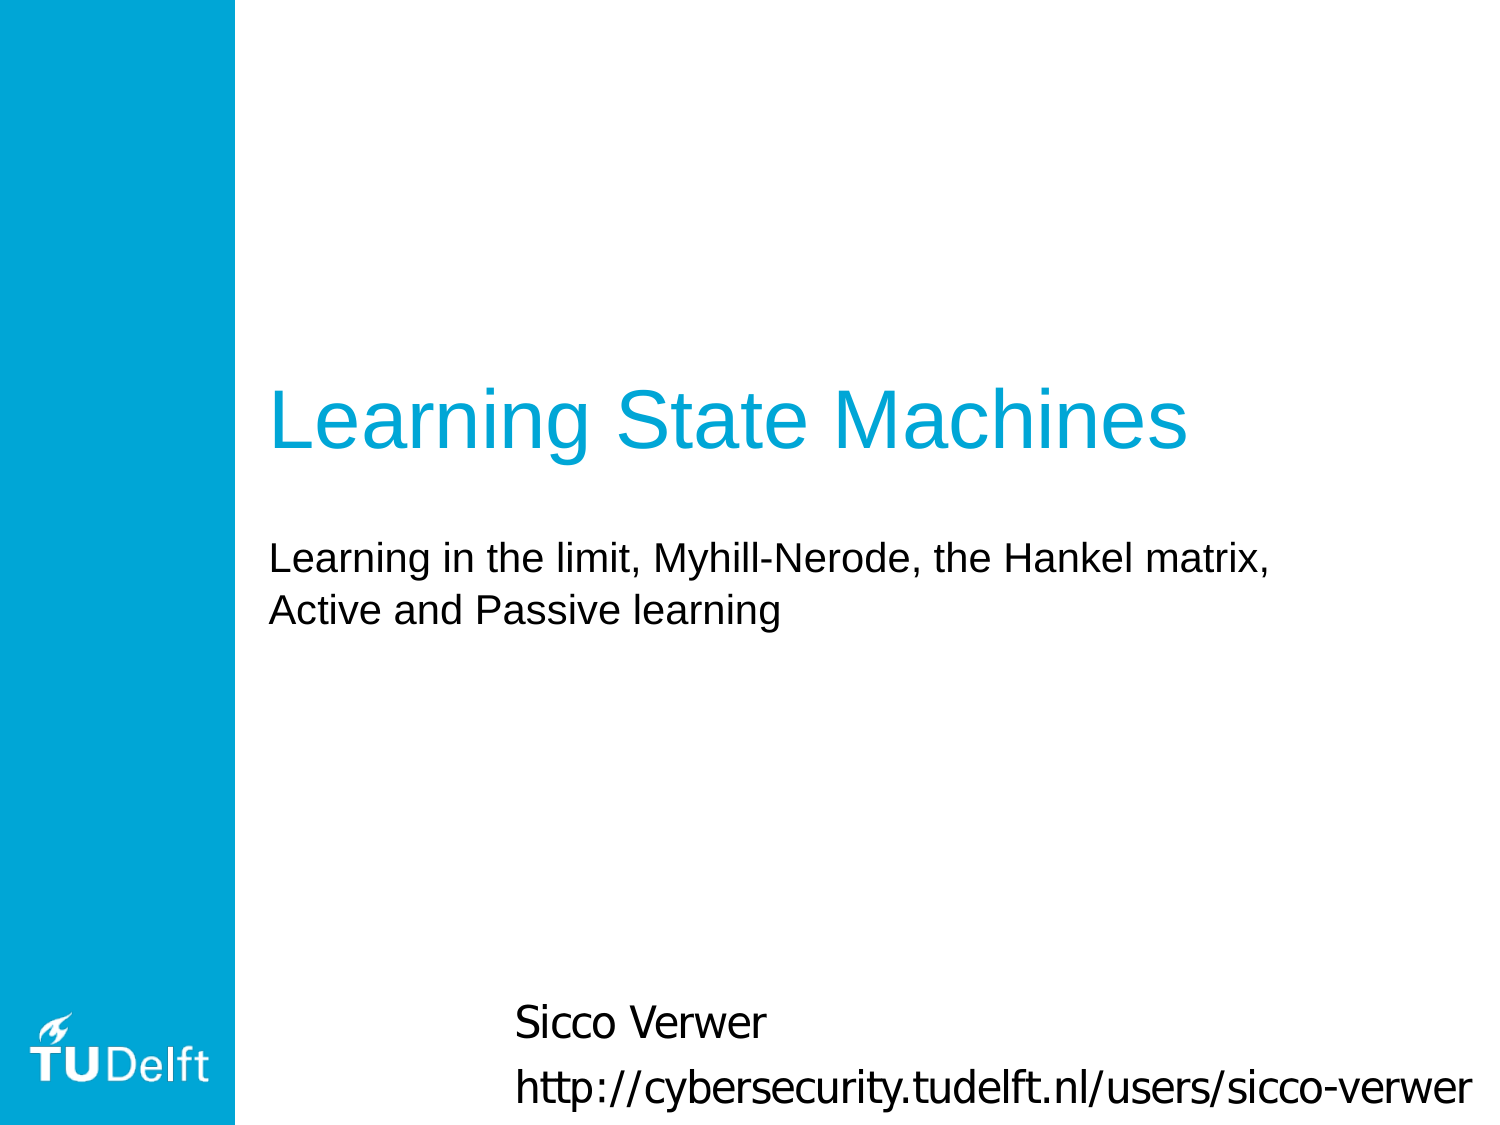

Learning State Machines

Learning in the limit, Myhill-Nerode, the Hankel matrix, Active and Passive learning
Sicco Verwer
http://cybersecurity.tudelft.nl/users/sicco-verwer